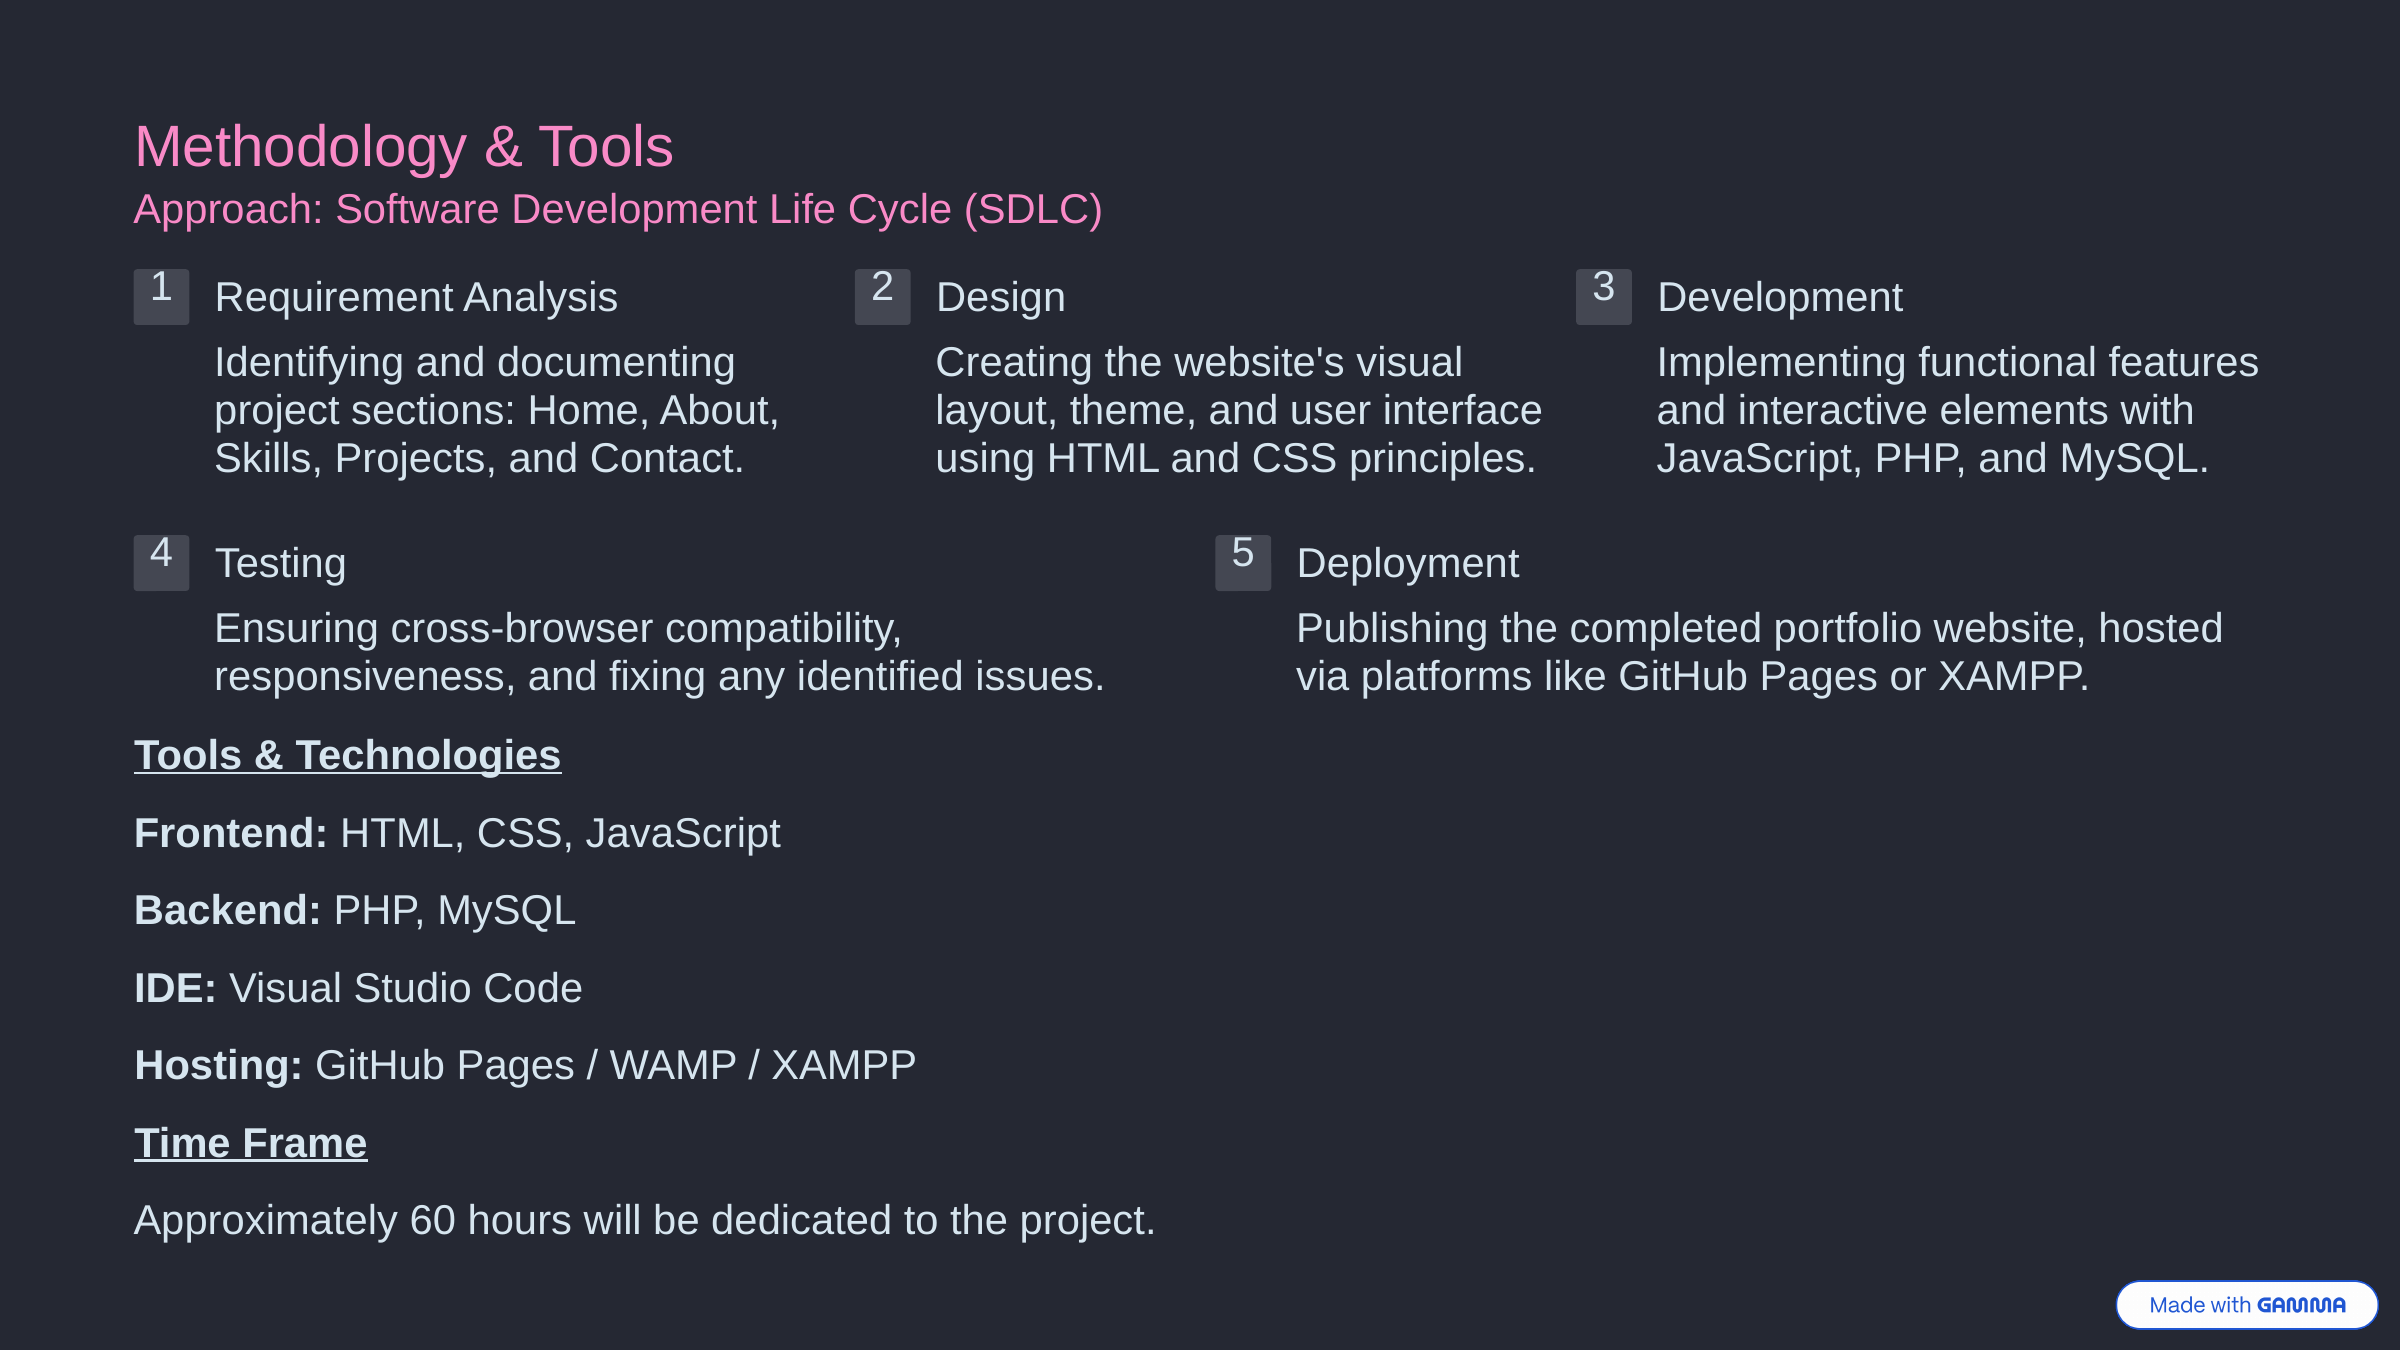

Methodology & Tools
Approach: Software Development Life Cycle (SDLC)

Requirement Analysis
Design
Development
1
2
3
Identifying and documenting project sections: Home, About, Skills, Projects, and Contact.
Creating the website's visual layout, theme, and user interface using HTML and CSS principles.
Implementing functional features and interactive elements with JavaScript, PHP, and MySQL.

Testing
Deployment
4
5
Ensuring cross-browser compatibility, responsiveness, and fixing any identified issues.
Publishing the completed portfolio website, hosted via platforms like GitHub Pages or XAMPP.
Tools & Technologies
Frontend: HTML, CSS, JavaScript
Backend: PHP, MySQL
IDE: Visual Studio Code
Hosting: GitHub Pages / WAMP / XAMPP
Time Frame
Approximately 60 hours will be dedicated to the project.